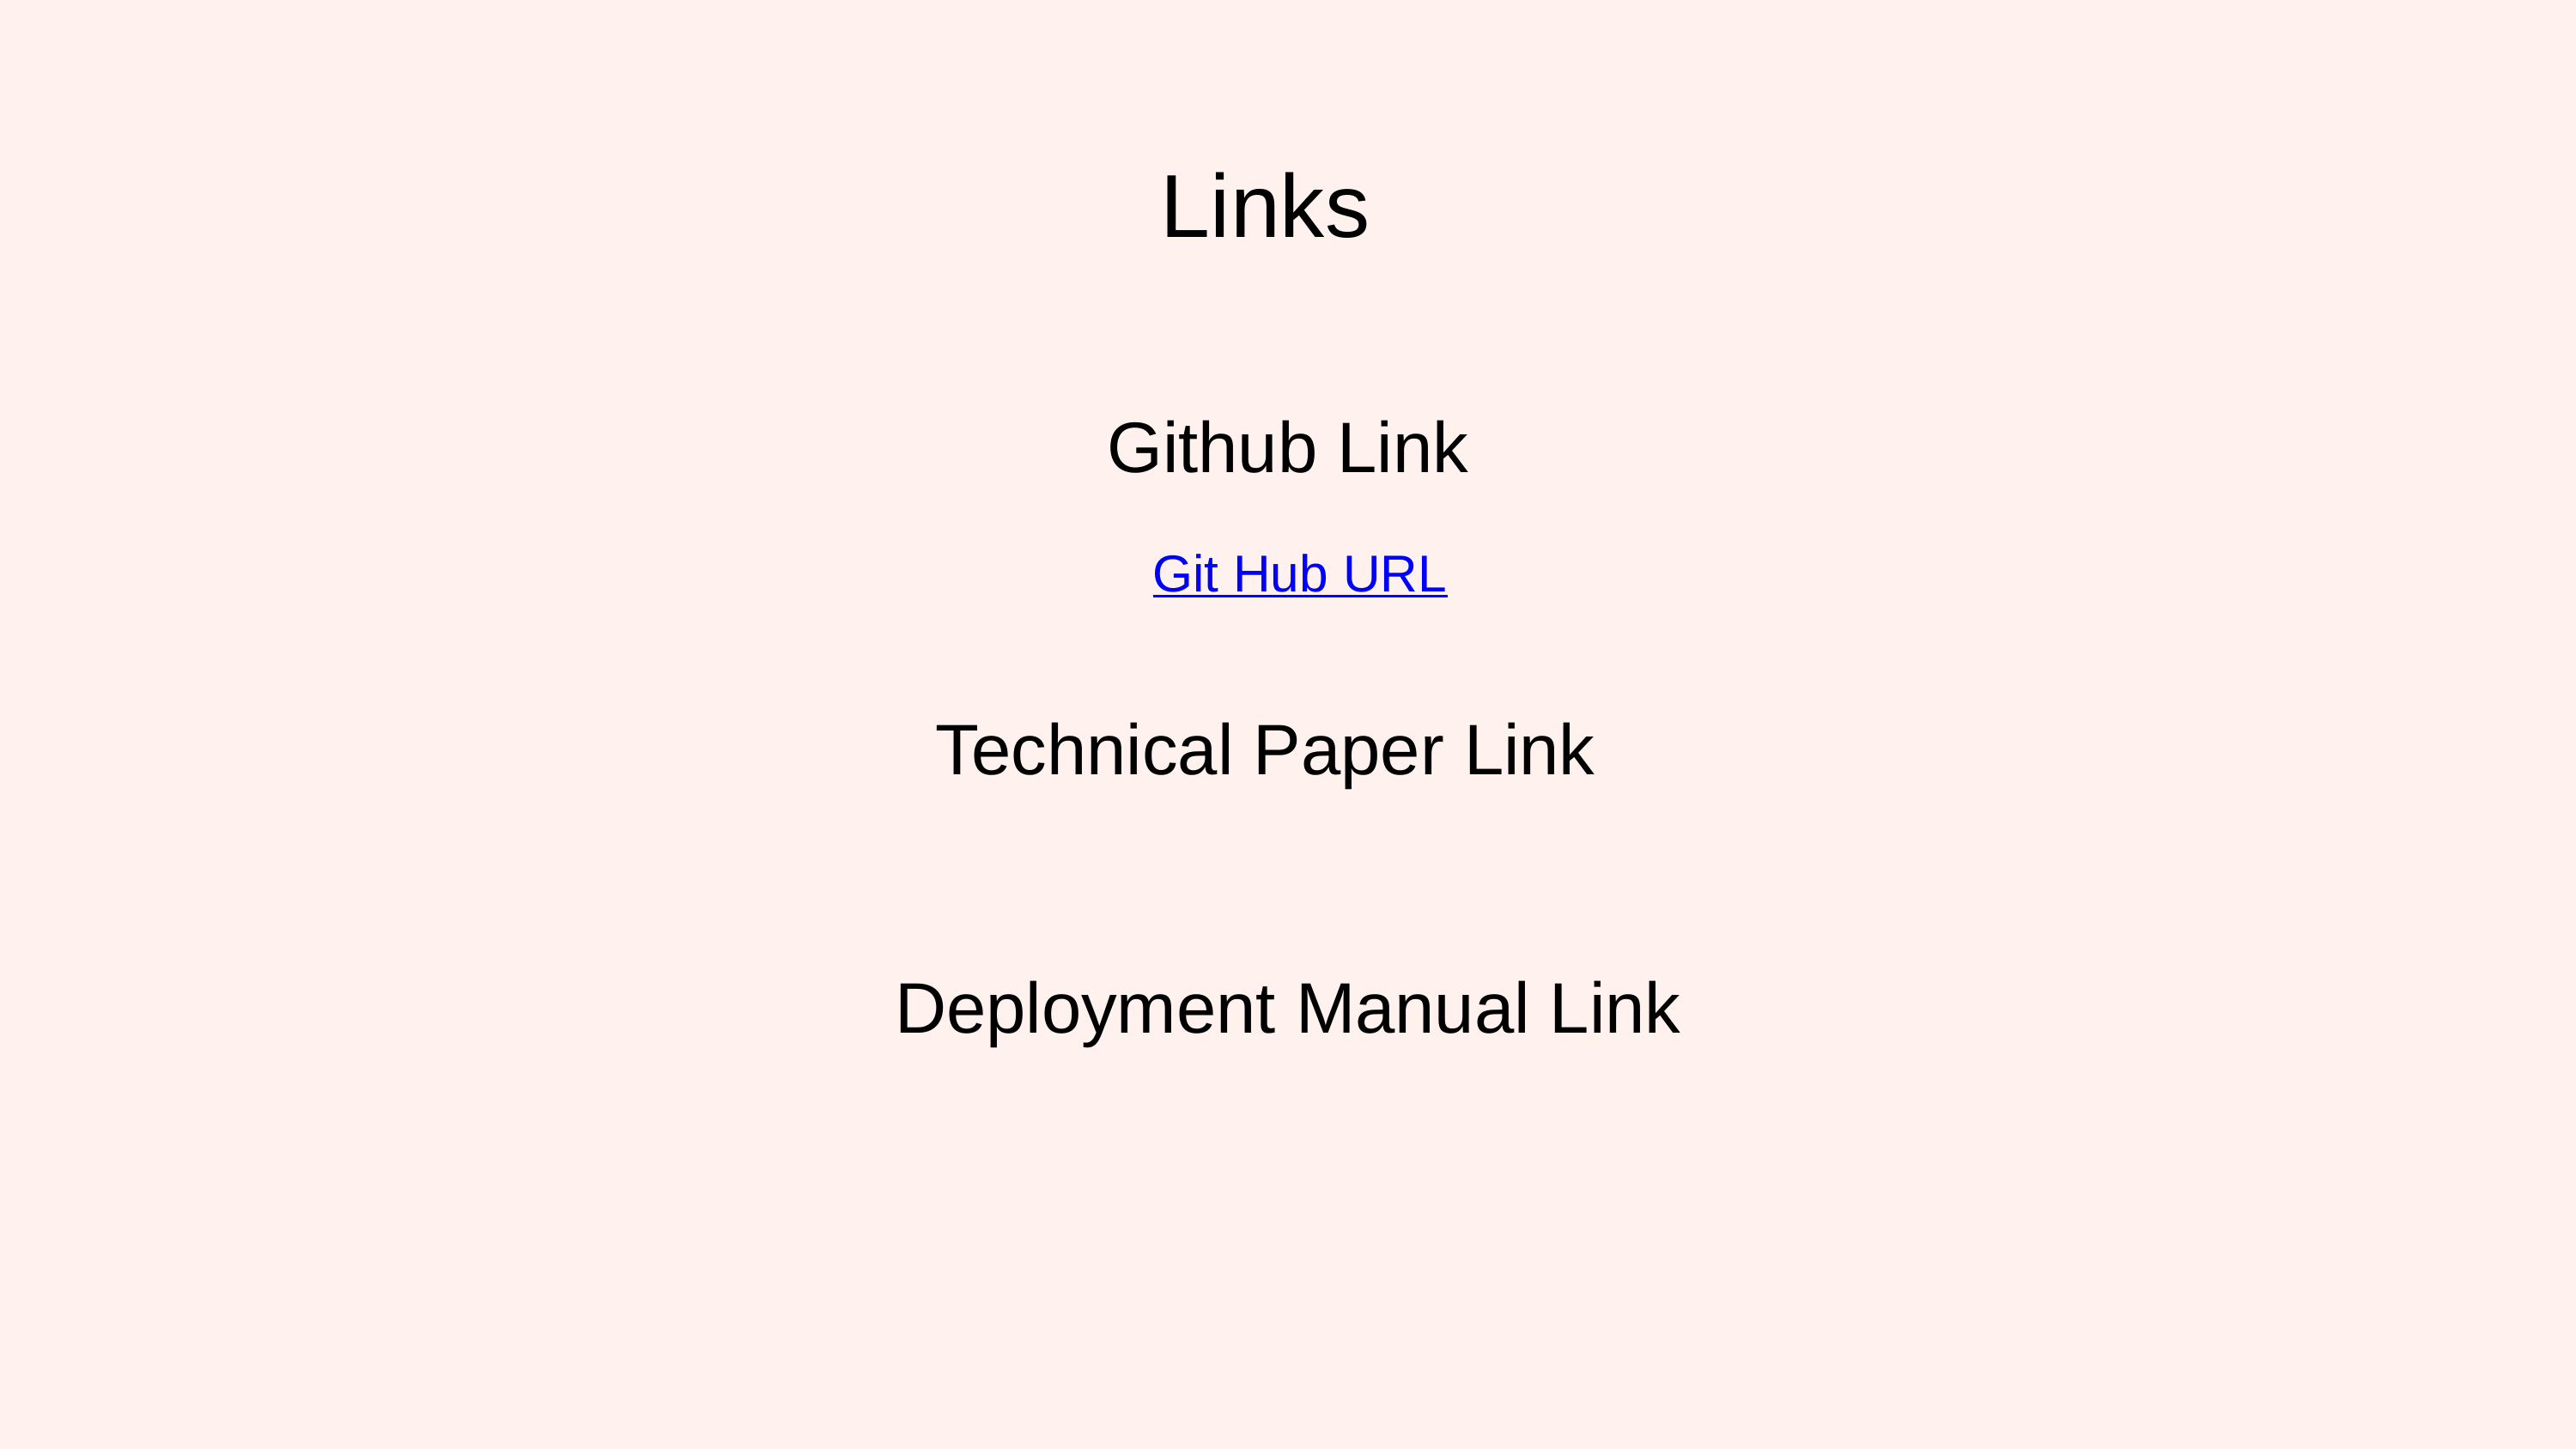

Links
Github Link
Git Hub URL
Technical Paper Link
Deployment Manual Link